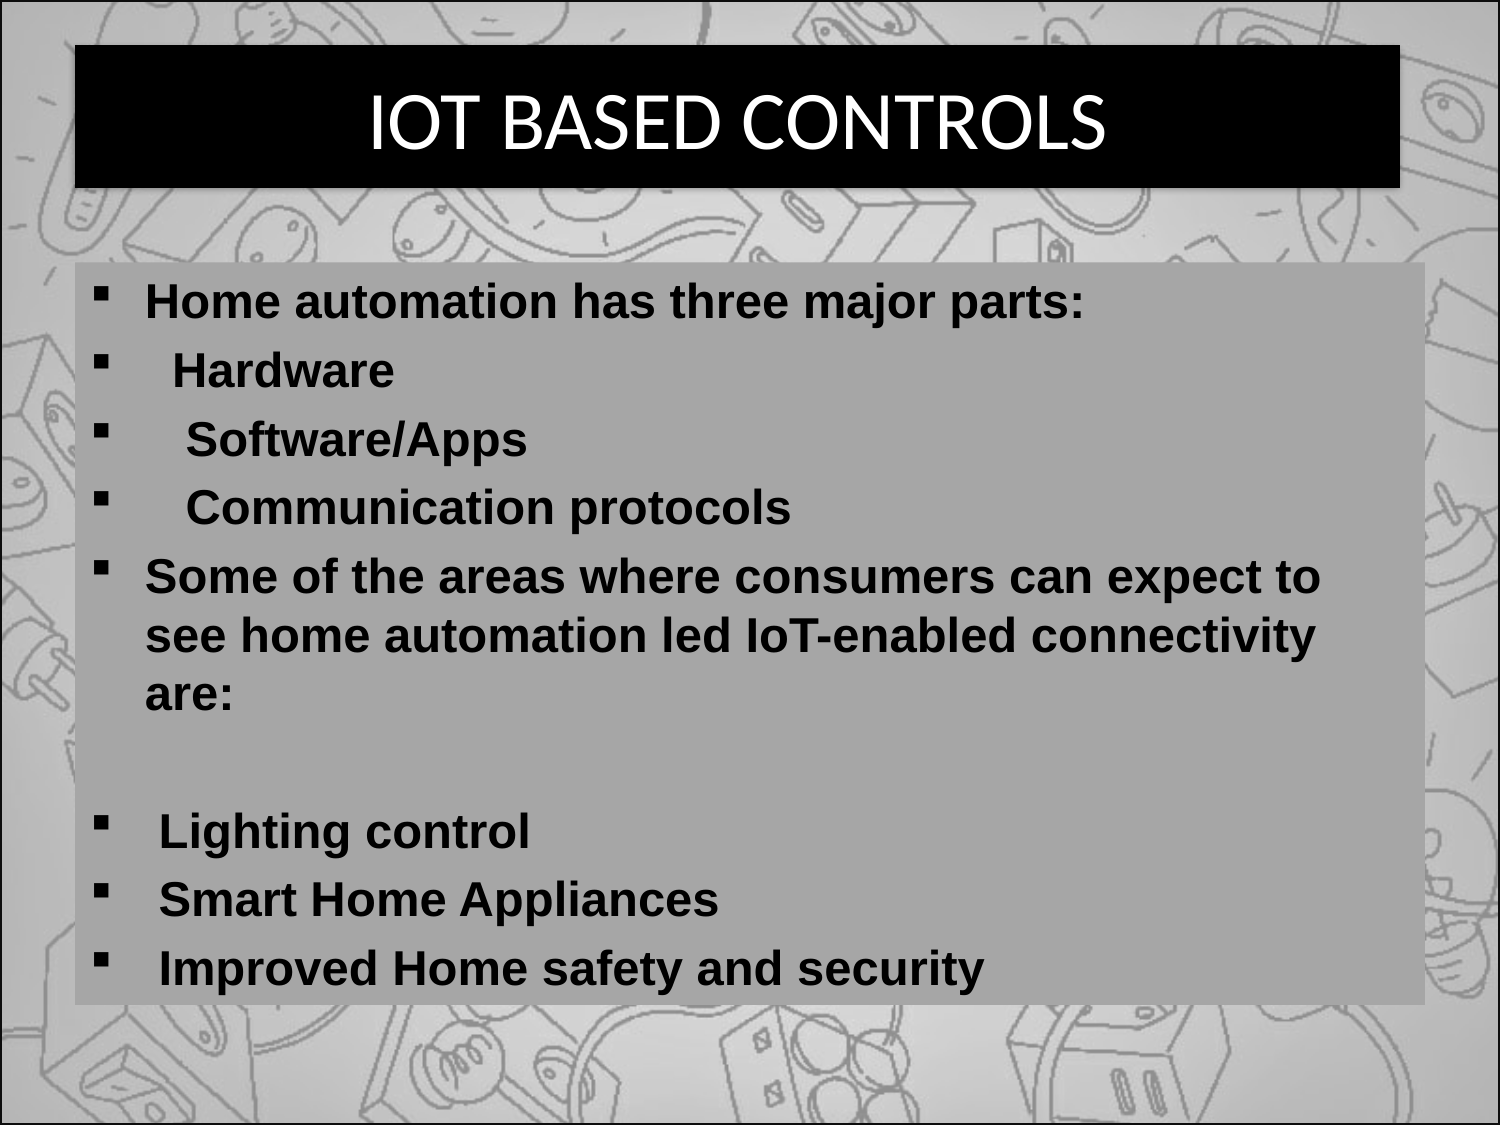

# IOT BASED CONTROLS
Home automation has three major parts:
  Hardware
   Software/Apps
   Communication protocols
Some of the areas where consumers can expect to see home automation led IoT-enabled connectivity are:

 Lighting control
 Smart Home Appliances
 Improved Home safety and security